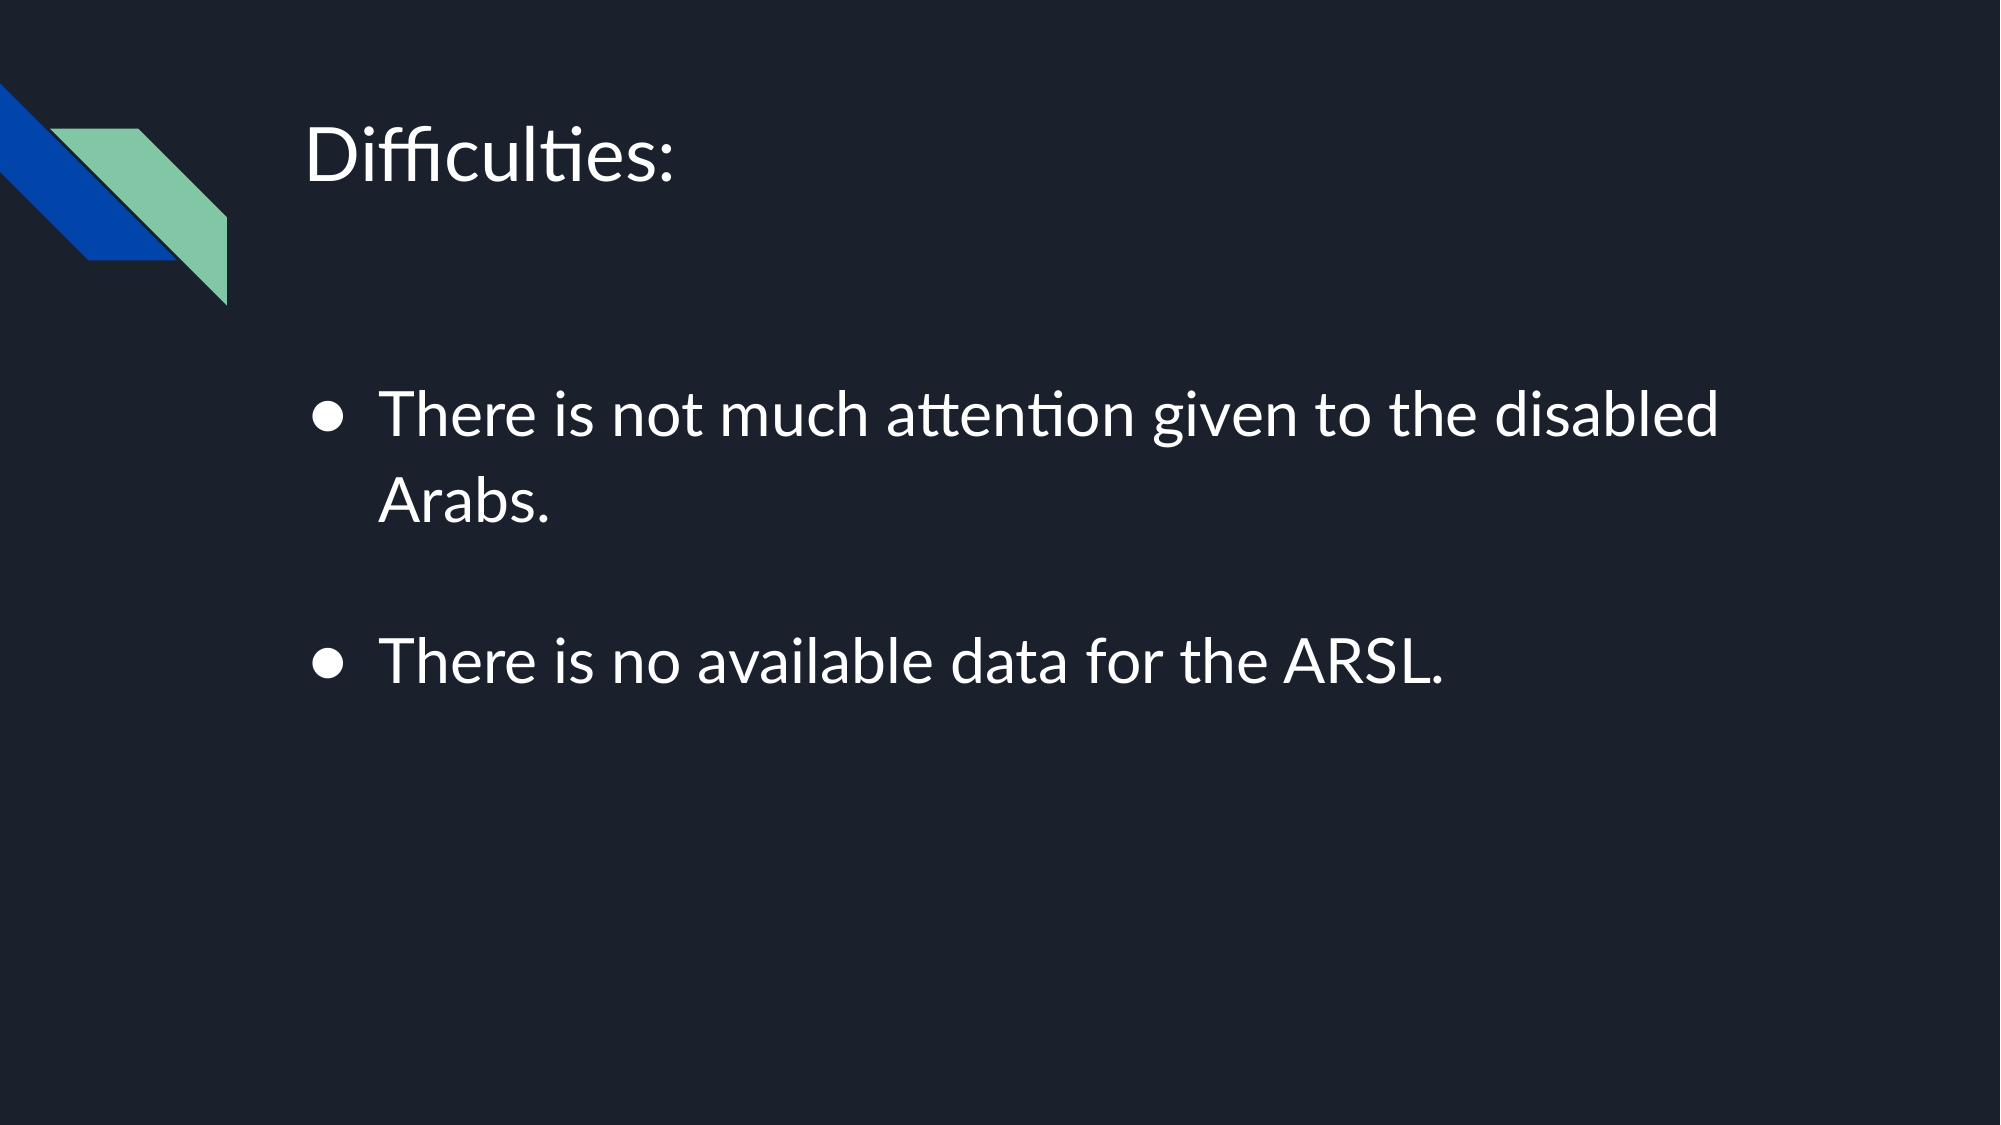

# Difficulties:
There is not much attention given to the disabled Arabs.
There is no available data for the ARSL.